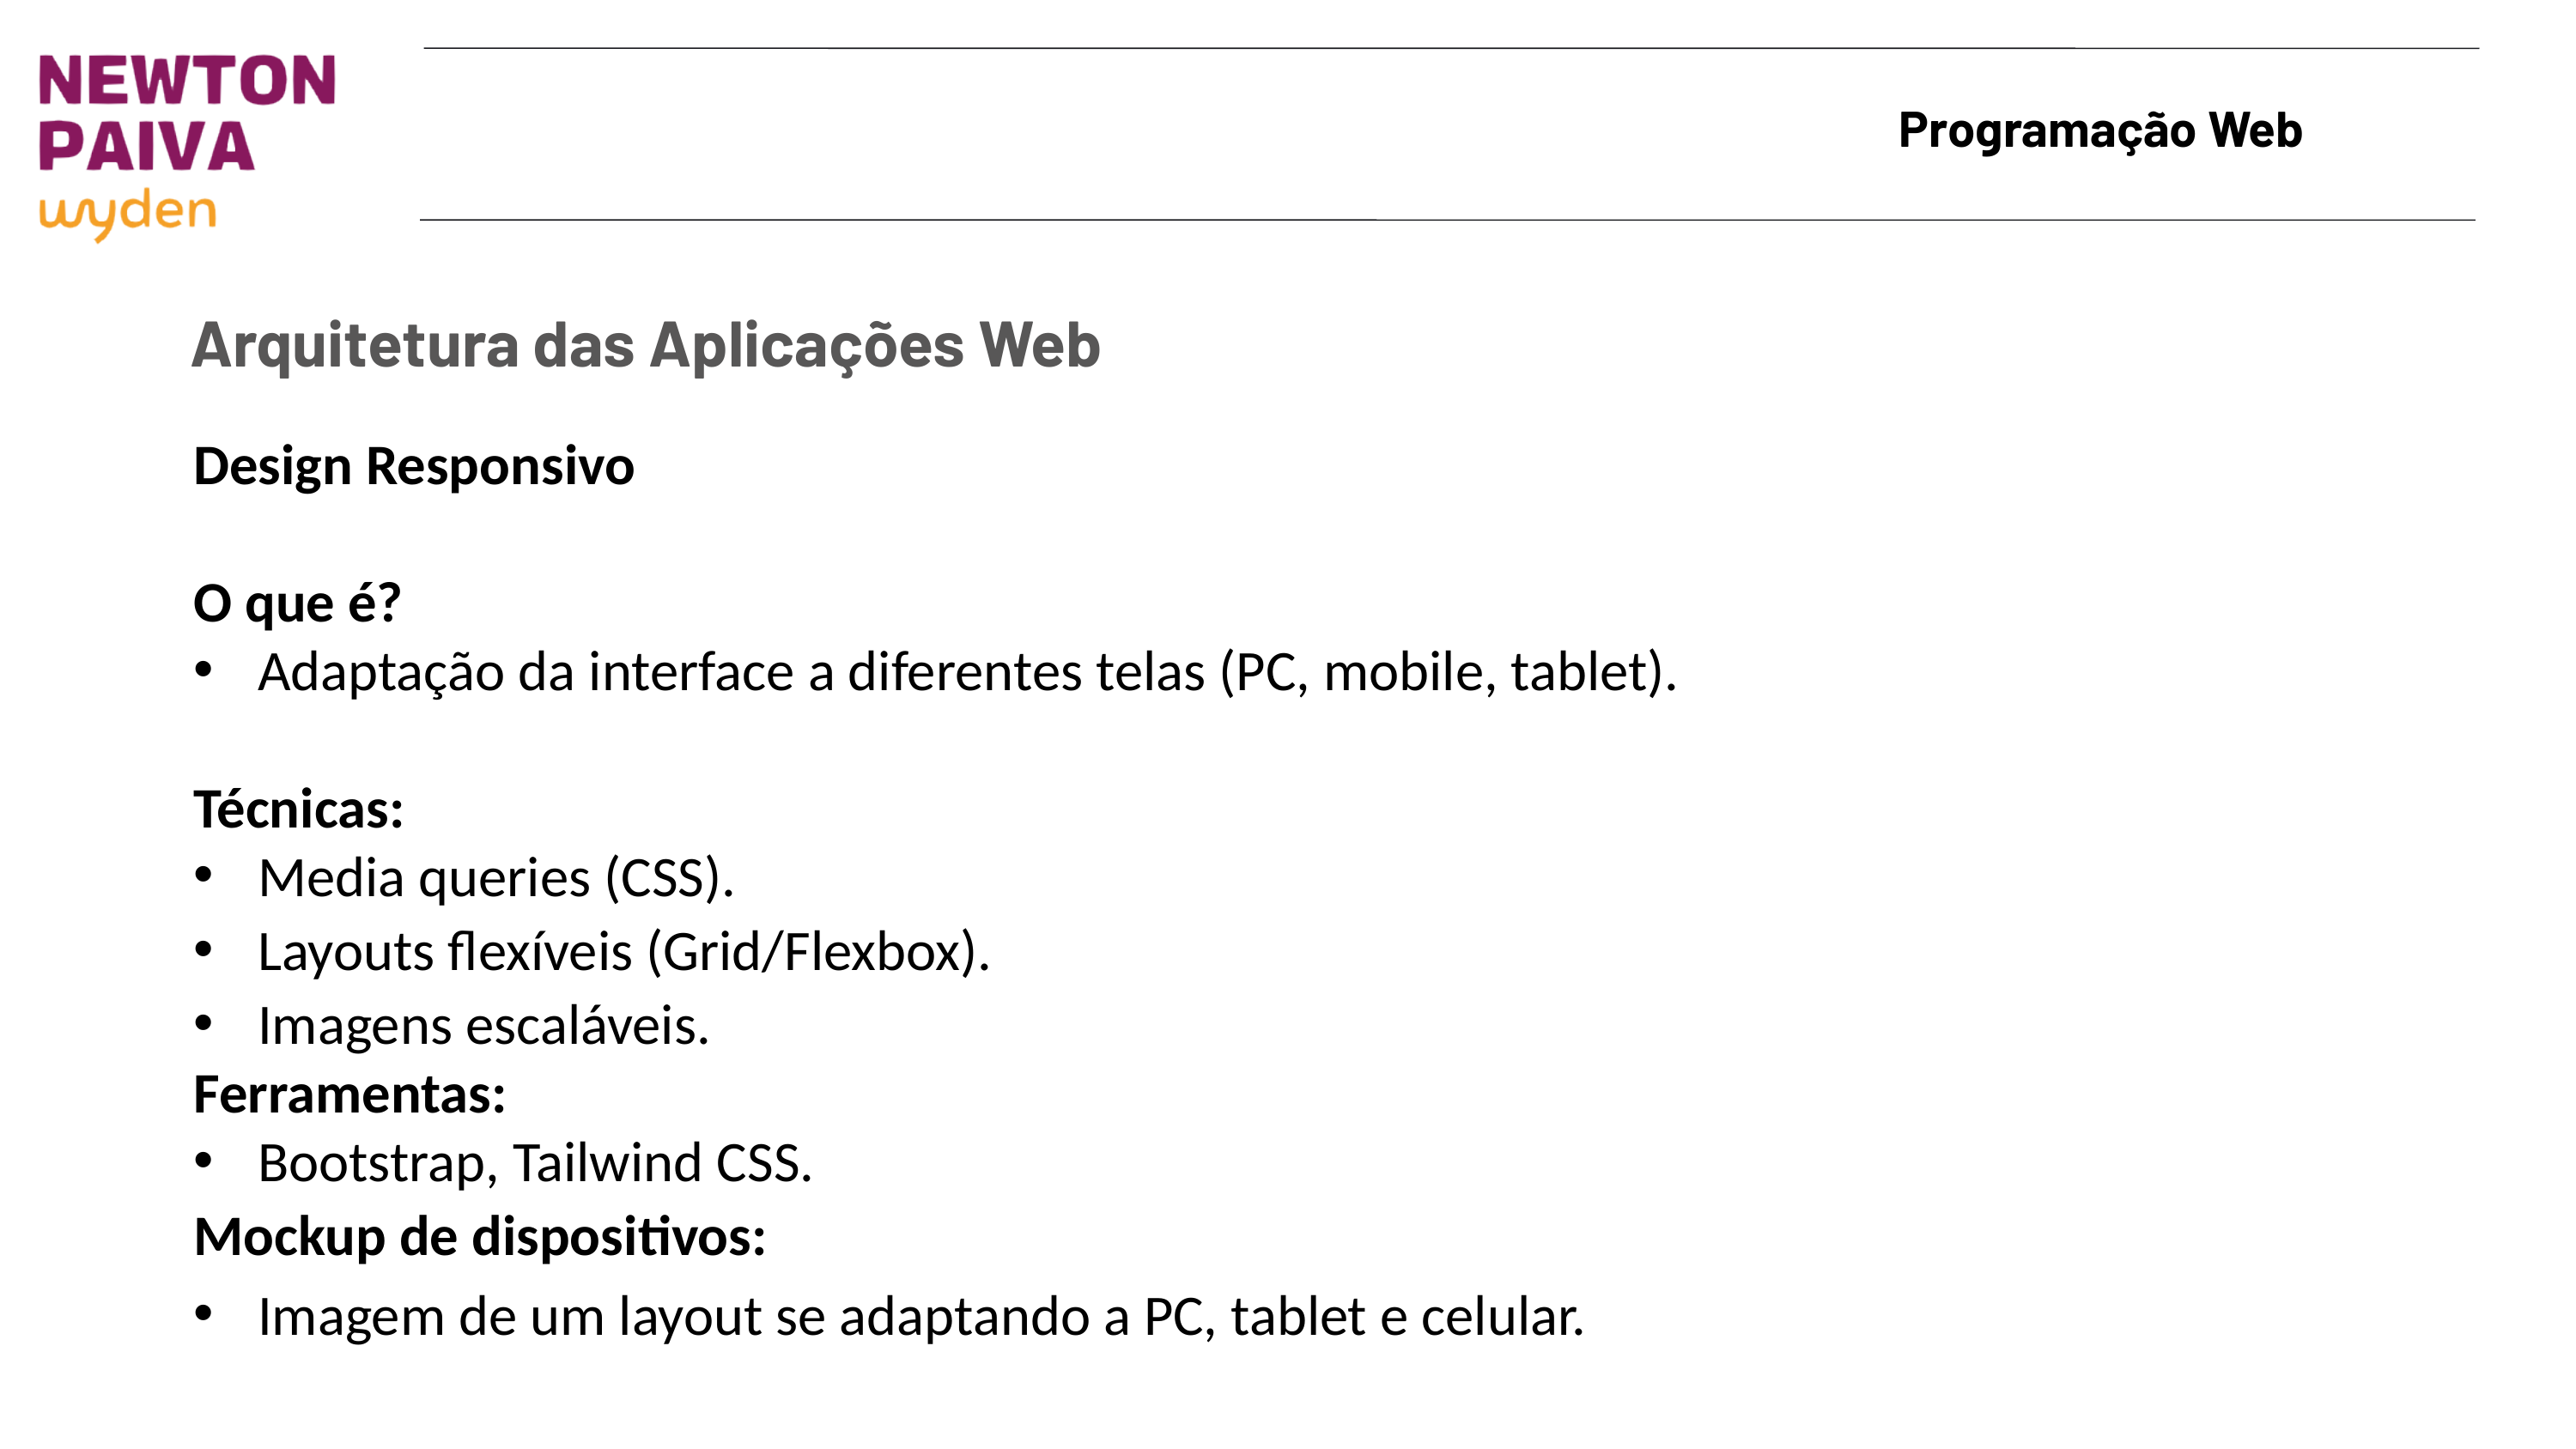

# Arquitetura das Aplicações Web
Design Responsivo

O que é?
Adaptação da interface a diferentes telas (PC, mobile, tablet).

Técnicas:
Media queries (CSS).
Layouts flexíveis (Grid/Flexbox).
Imagens escaláveis.
Ferramentas:
Bootstrap, Tailwind CSS.
Mockup de dispositivos:
Imagem de um layout se adaptando a PC, tablet e celular.